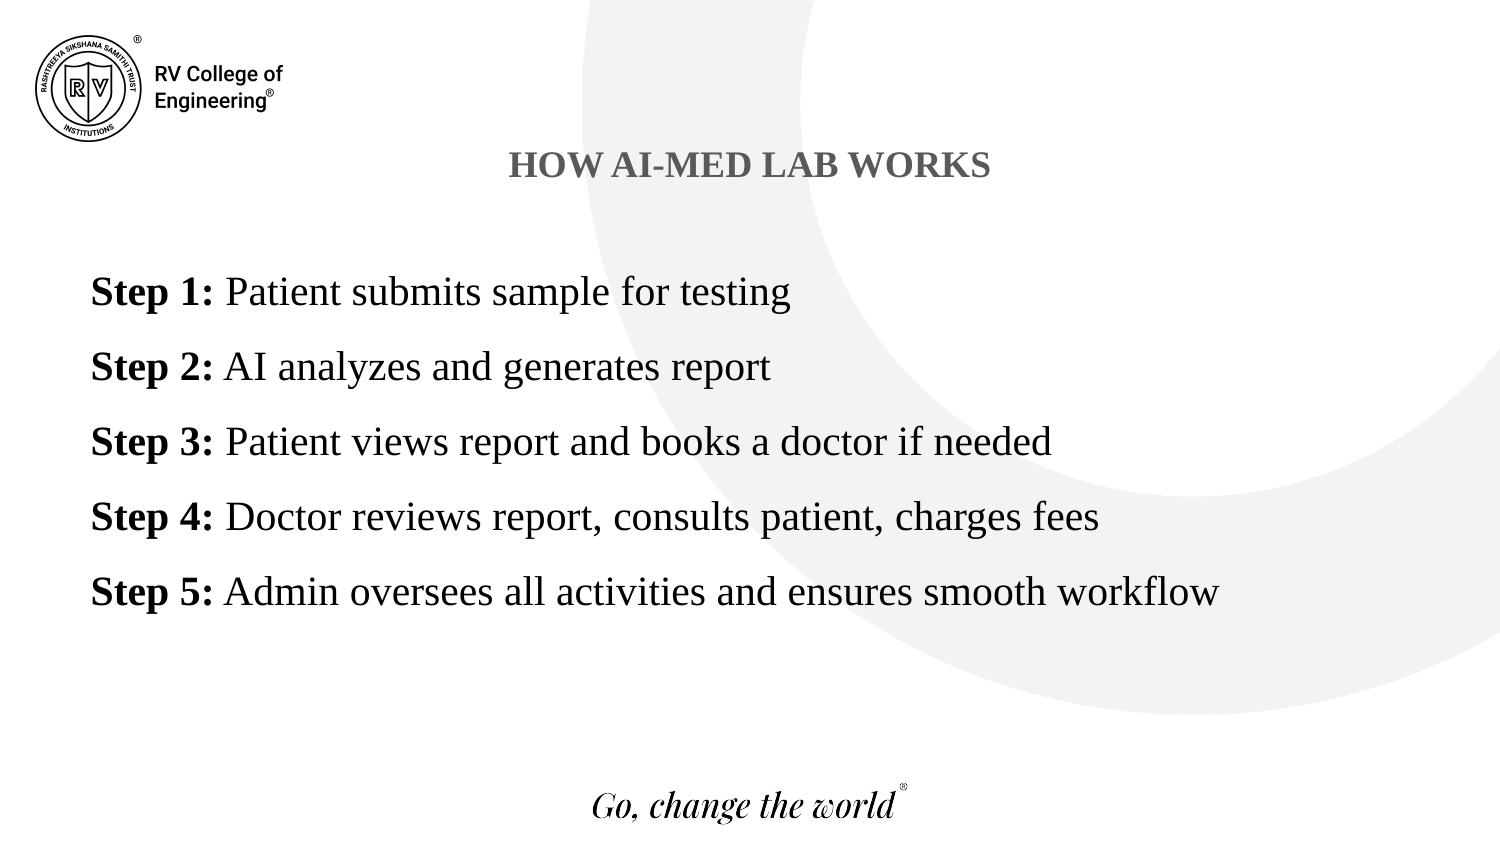

HOW AI-MED LAB WORKS

Step 1: Patient submits sample for testing
Step 2: AI analyzes and generates report
Step 3: Patient views report and books a doctor if needed
Step 4: Doctor reviews report, consults patient, charges fees
Step 5: Admin oversees all activities and ensures smooth workflow